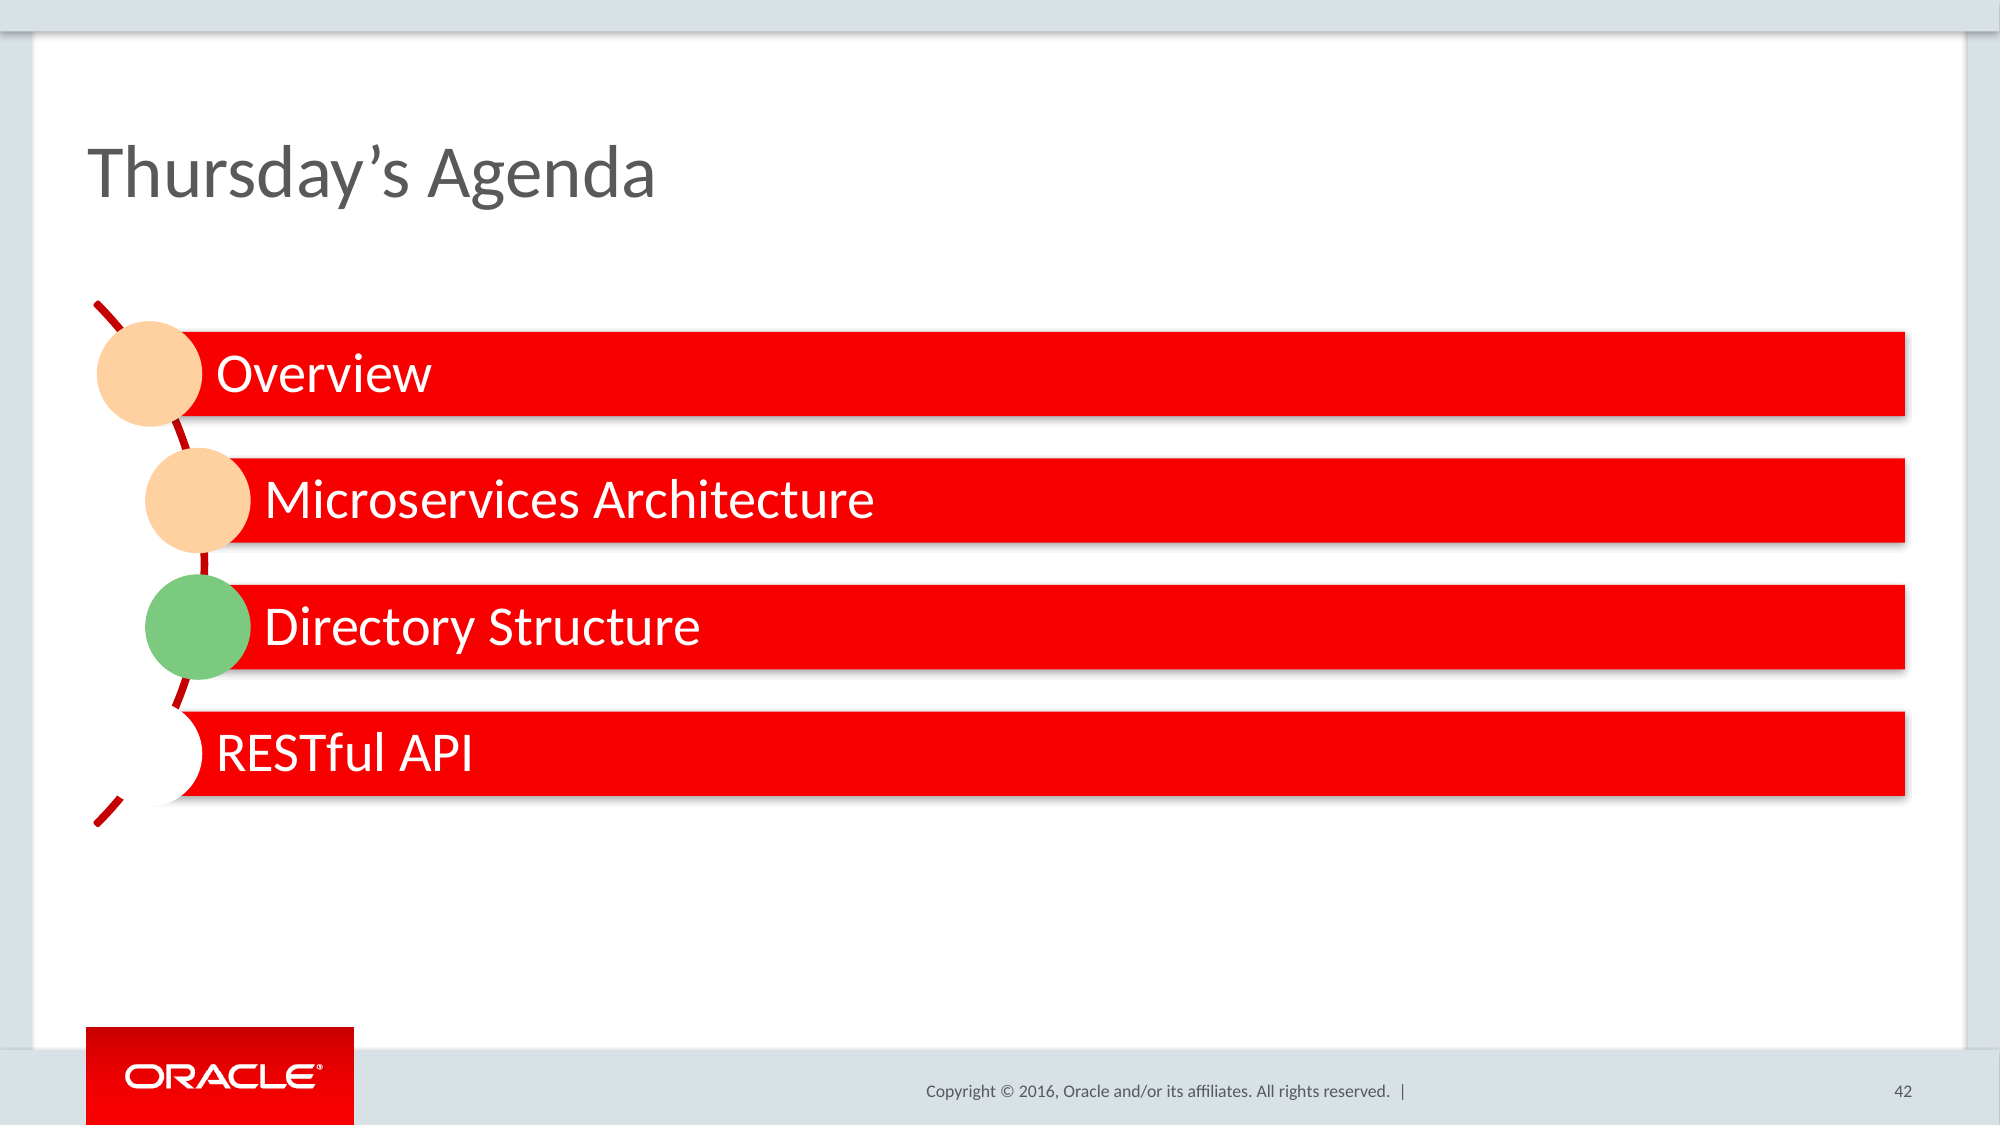

# Thursday’s Agenda
Overview
Microservices Architecture
Directory Structure
RESTful API
42